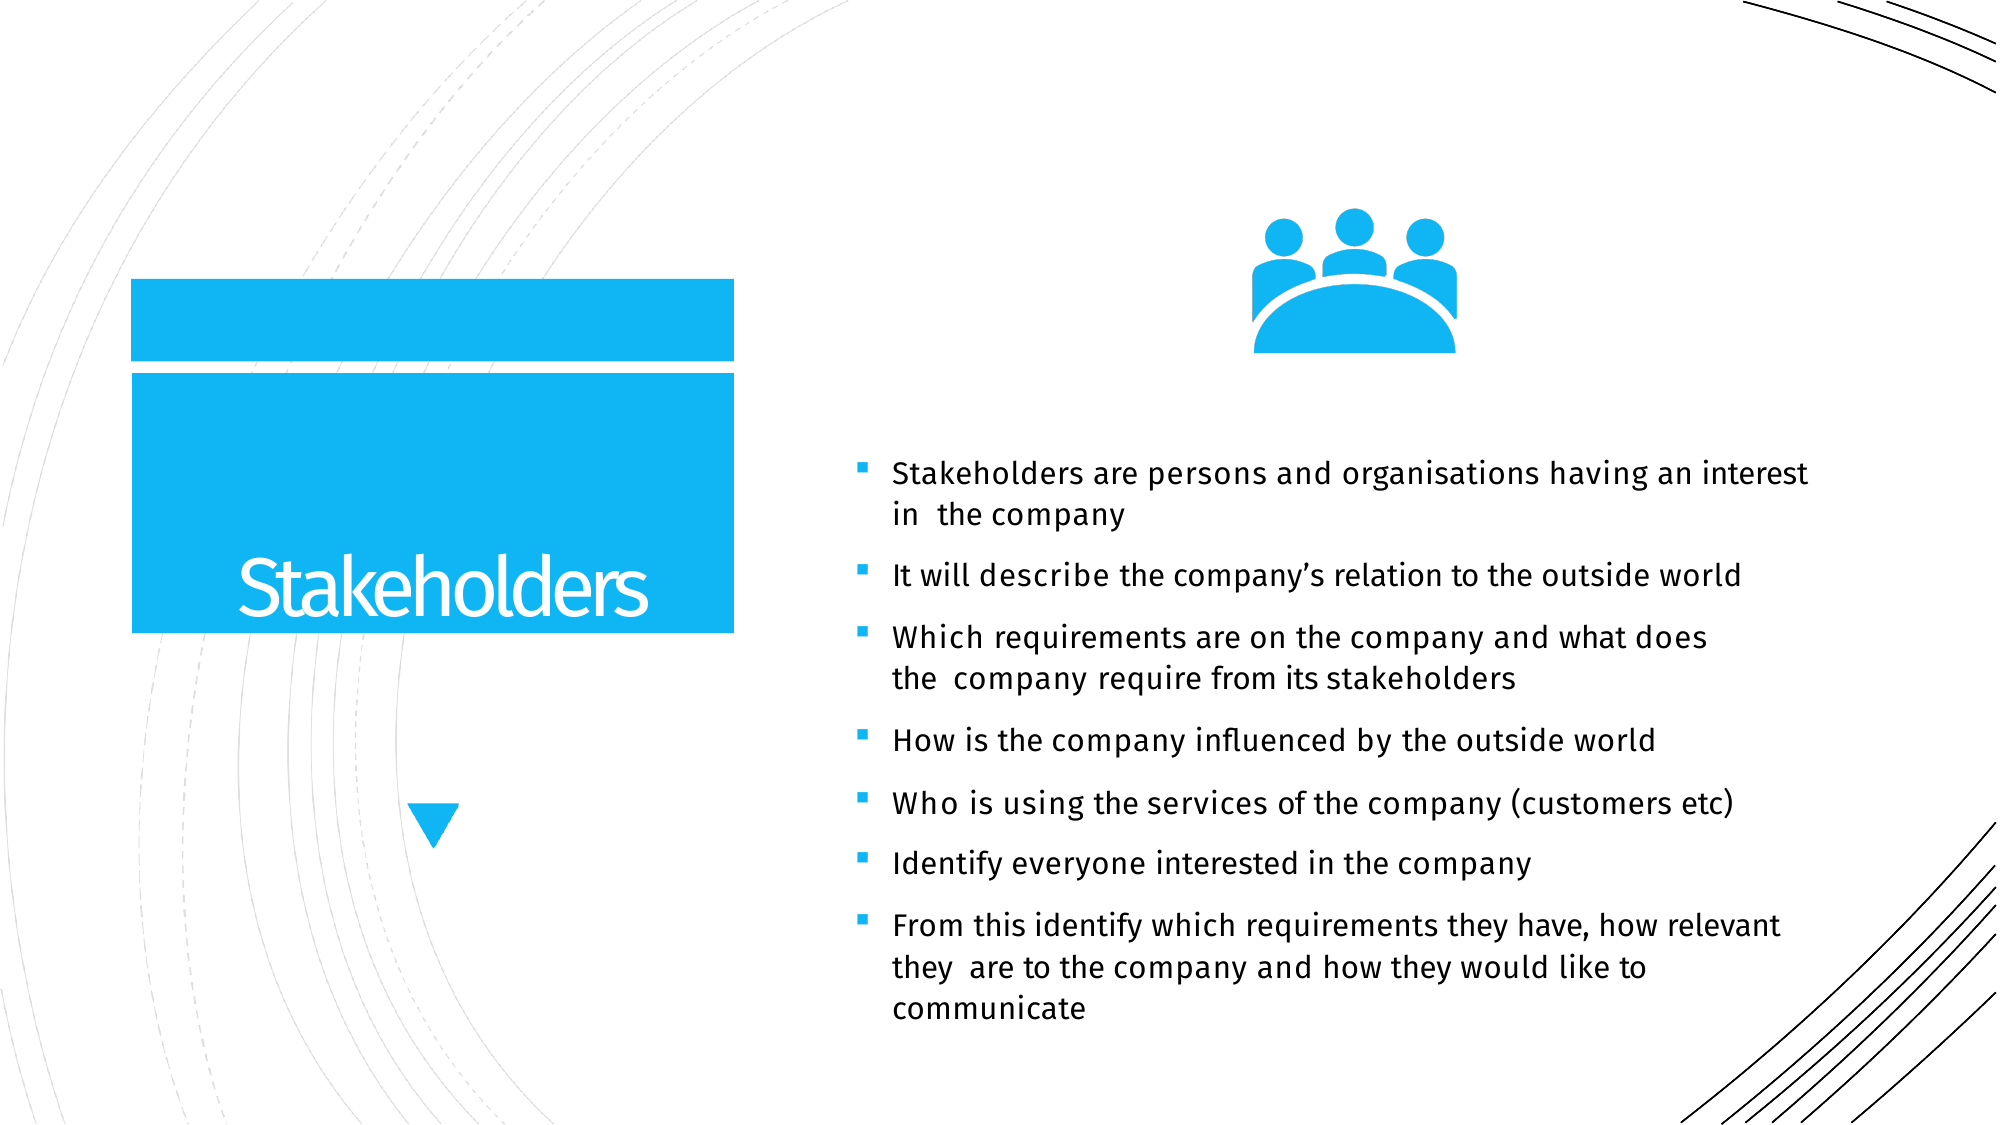

Stakeholders
Stakeholders are persons and organisations having an interest in  the company
It will describe the company’s relation to the outside world
Which requirements are on the company and what does the  company require from its stakeholders
How is the company influenced by the outside world
Who is using the services of the company (customers etc)
Identify everyone interested in the company
From this identify which requirements they have, how relevant they  are to the company and how they would like to communicate